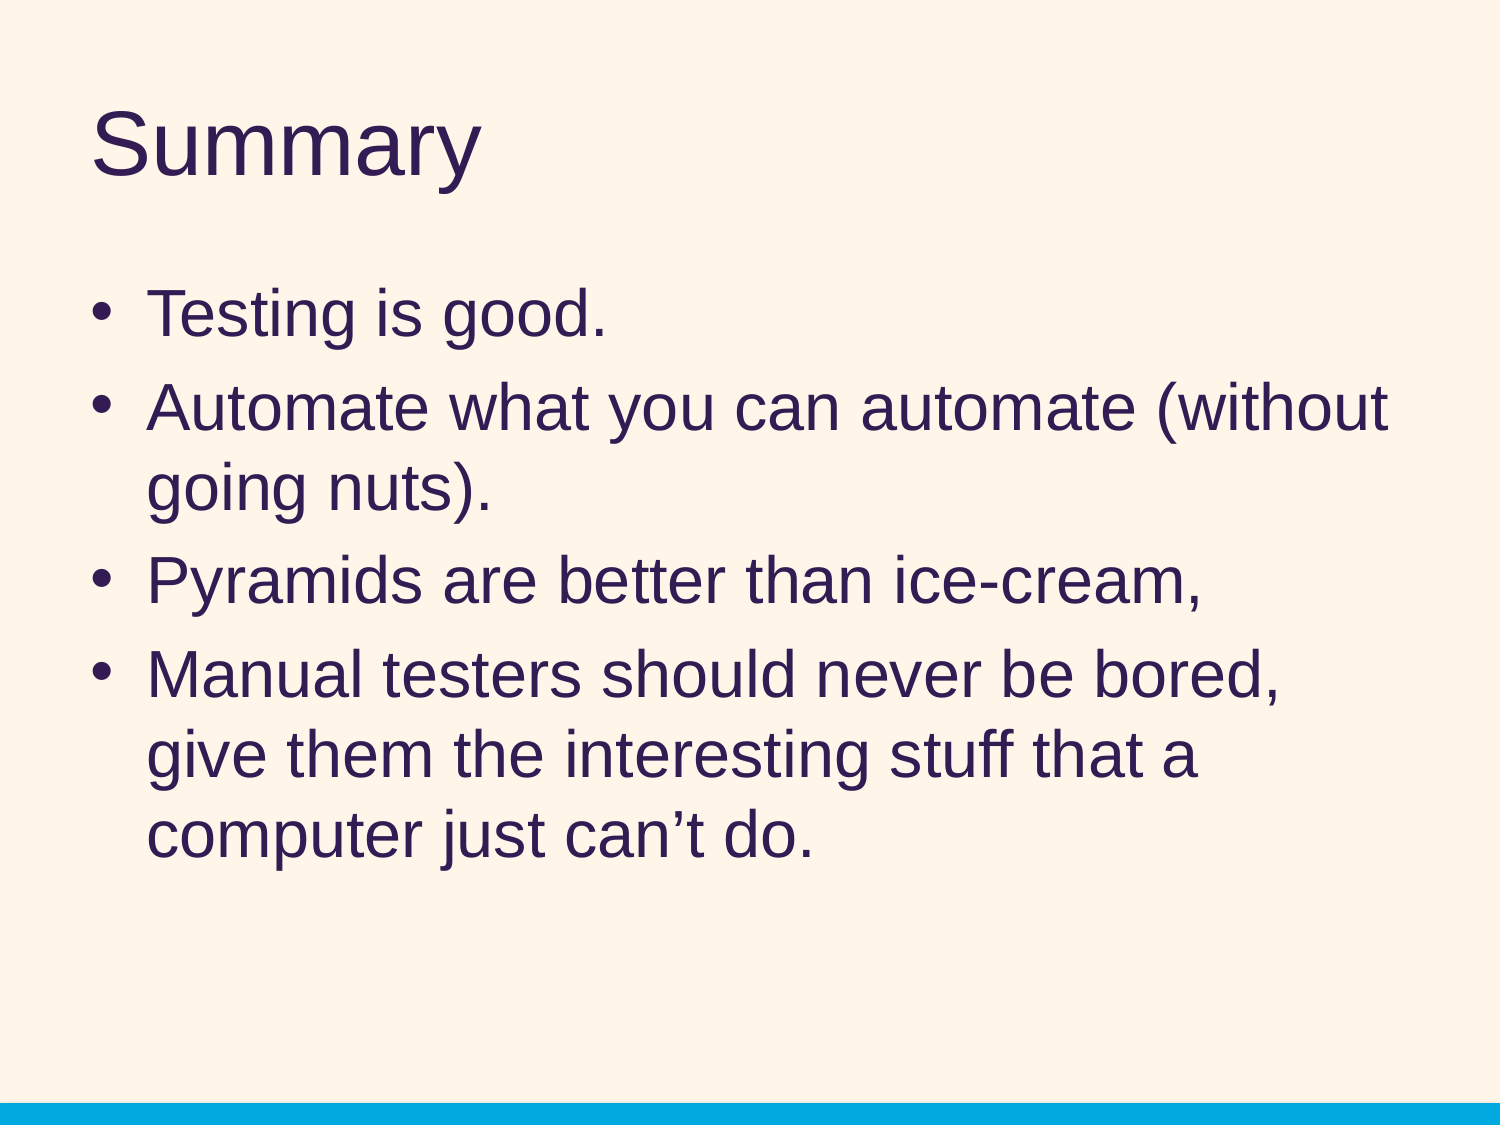

# Summary
Testing is good.
Automate what you can automate (without going nuts).
Pyramids are better than ice-cream,
Manual testers should never be bored, give them the interesting stuff that a computer just can’t do.